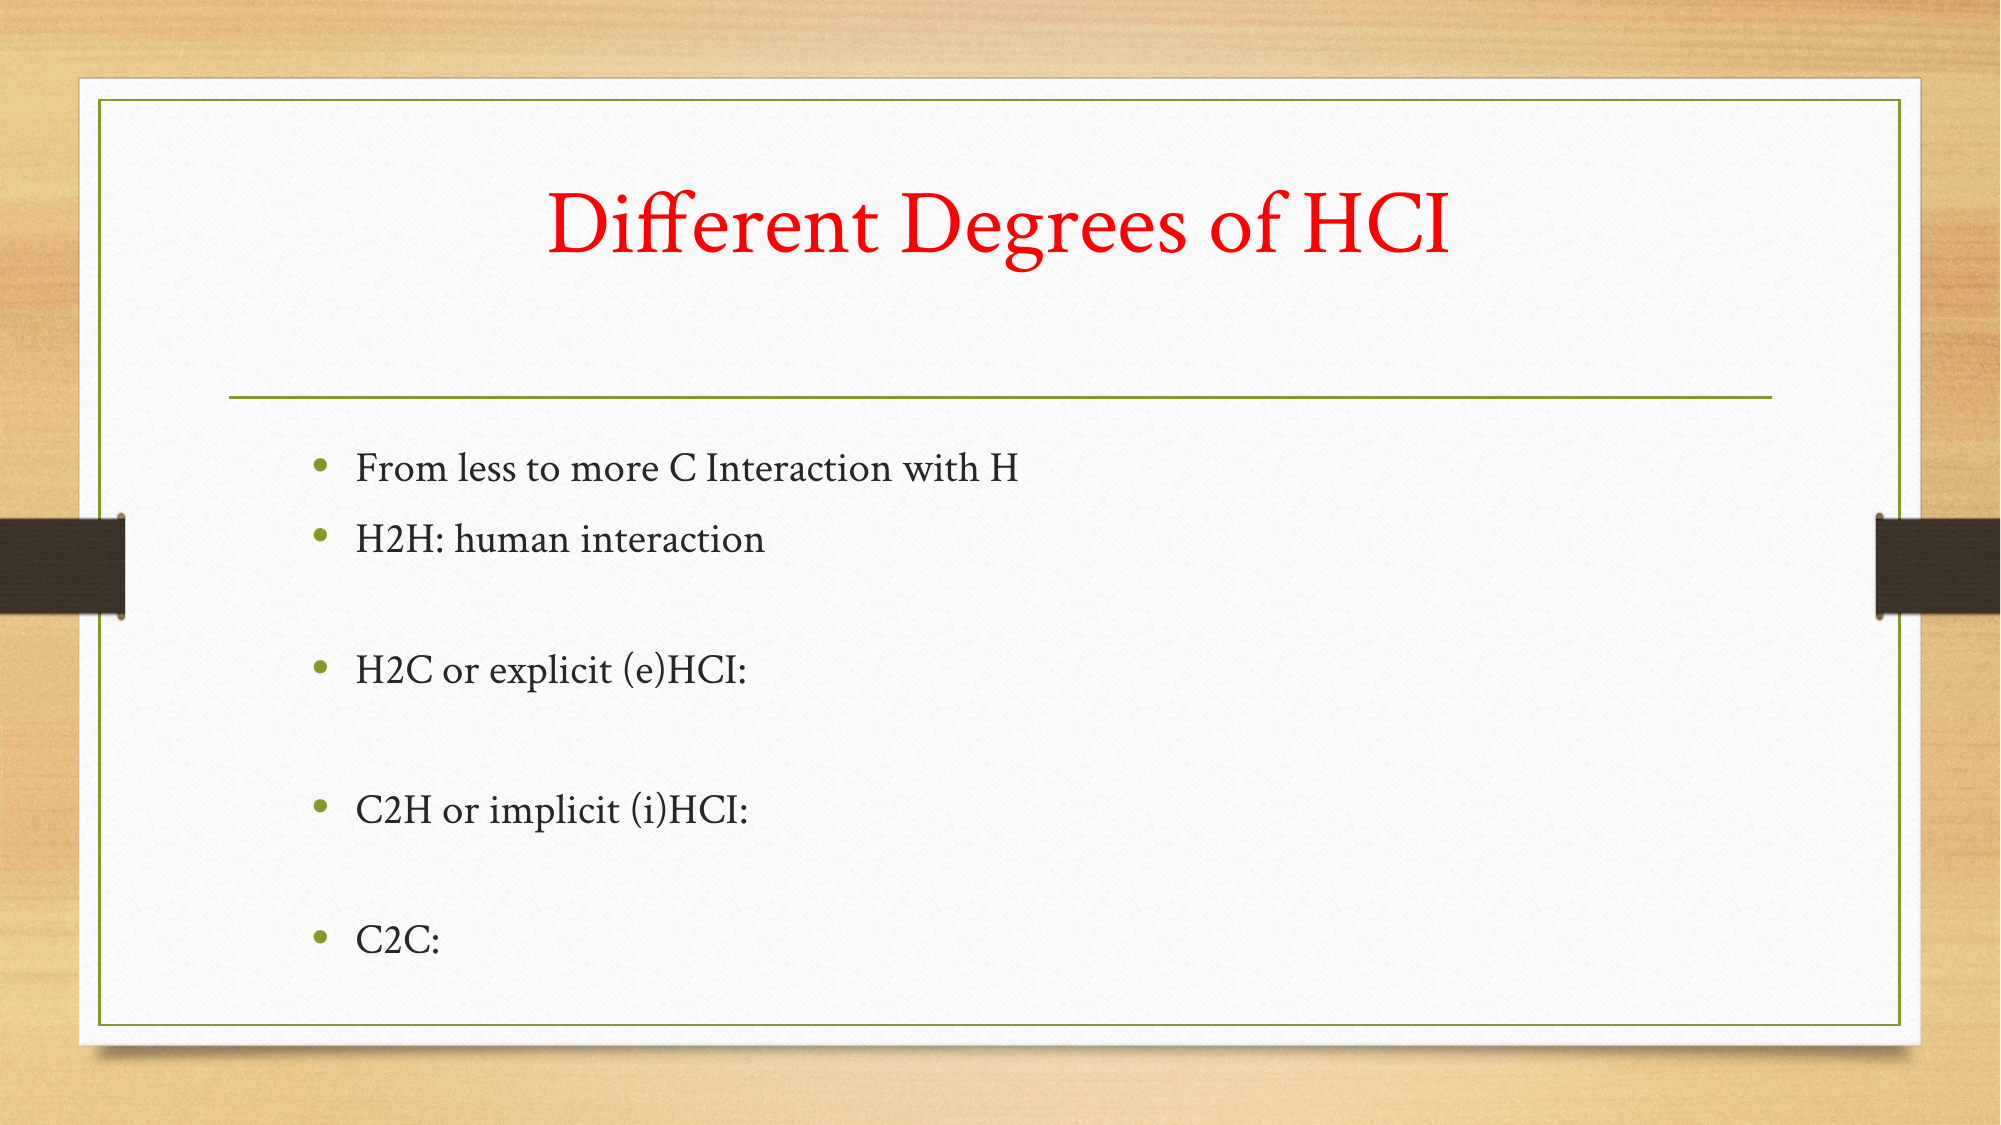

# Different Degrees of HCI
From less to more C Interaction with H
H2H: human interaction

H2C or explicit (e)HCI:

C2H or implicit (i)HCI:

C2C: